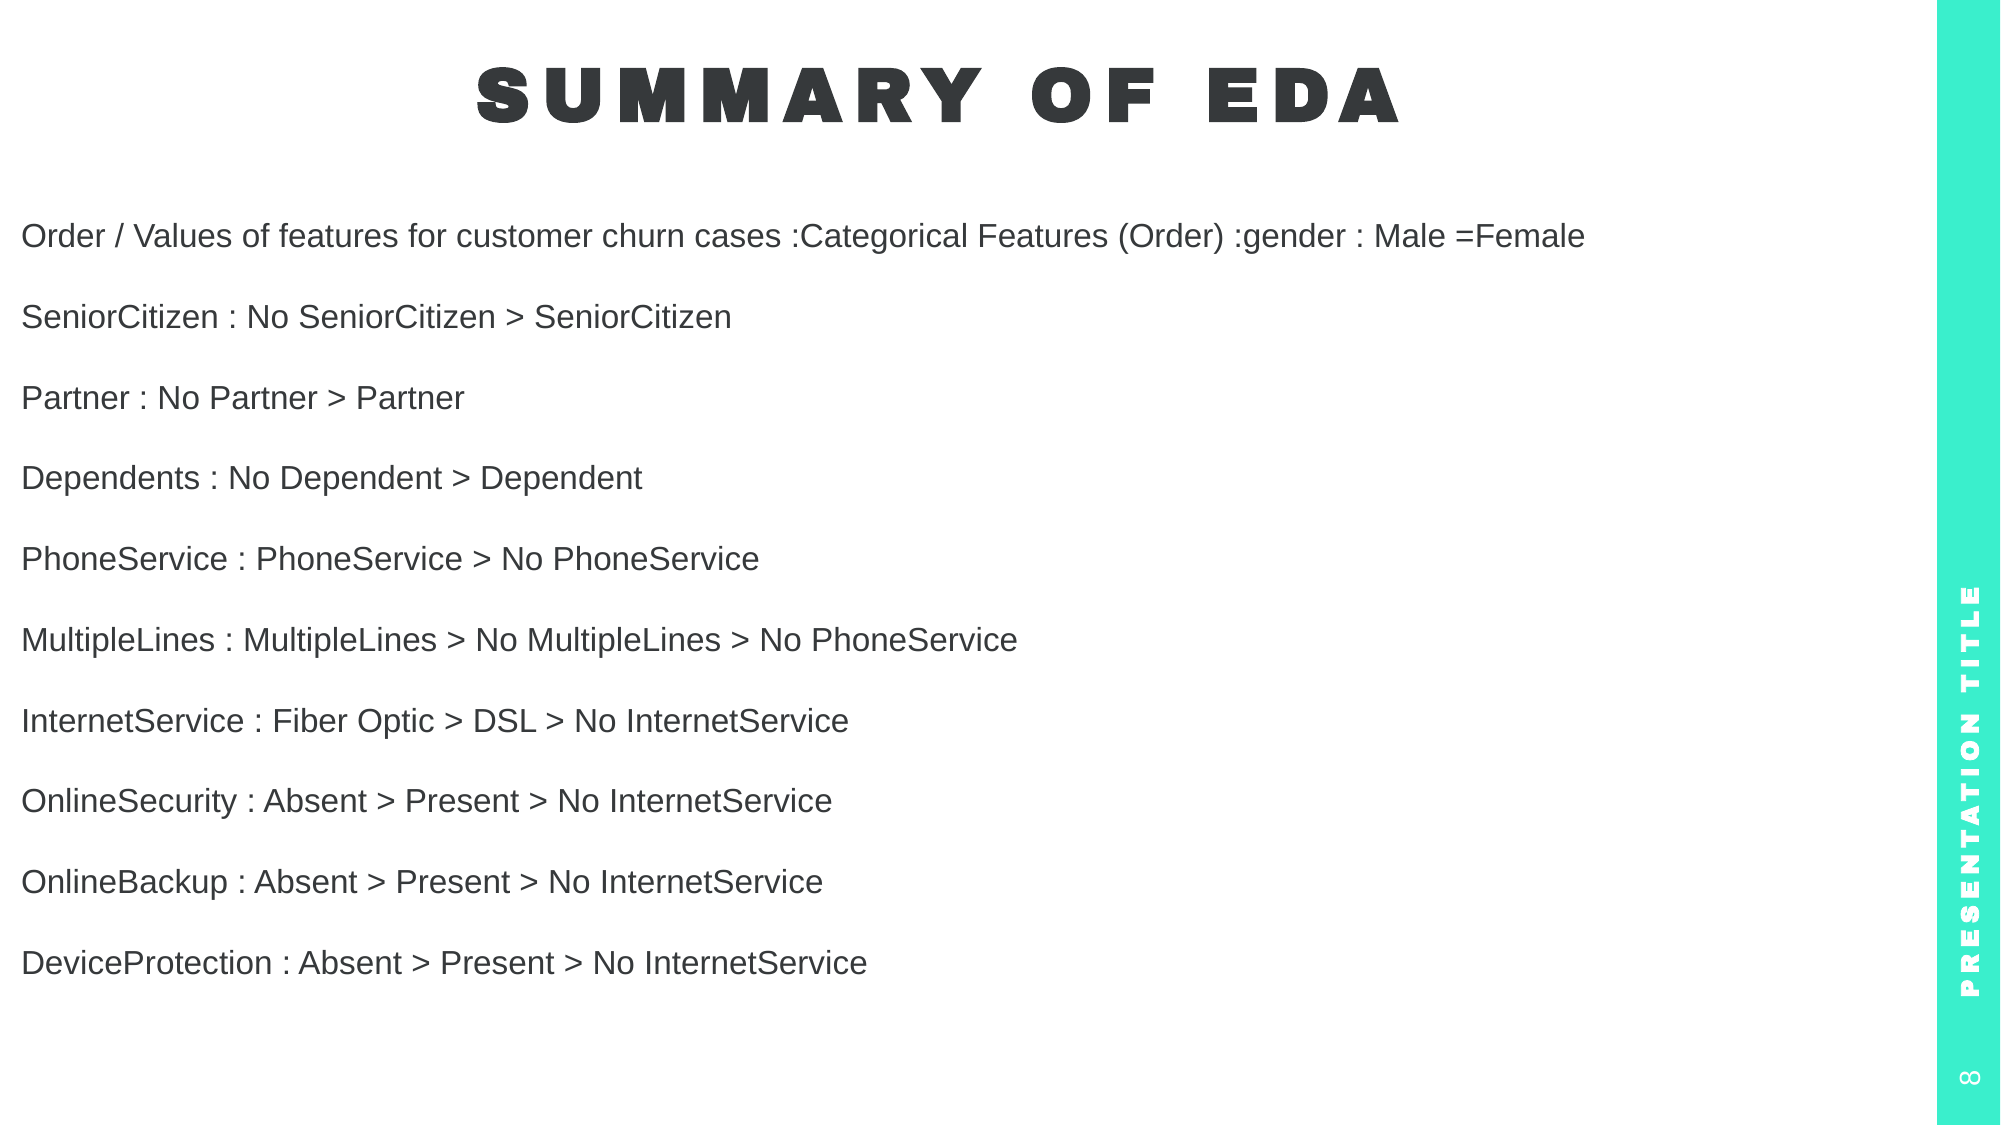

# Summary of EDA
Order / Values of features for customer churn cases :Categorical Features (Order) :gender : Male =Female
SeniorCitizen : No SeniorCitizen > SeniorCitizen
Partner : No Partner > Partner
Dependents : No Dependent > Dependent
PhoneService : PhoneService > No PhoneService
MultipleLines : MultipleLines > No MultipleLines > No PhoneService
InternetService : Fiber Optic > DSL > No InternetService
OnlineSecurity : Absent > Present > No InternetService
OnlineBackup : Absent > Present > No InternetService
DeviceProtection : Absent > Present > No InternetService
Presentation Title
8